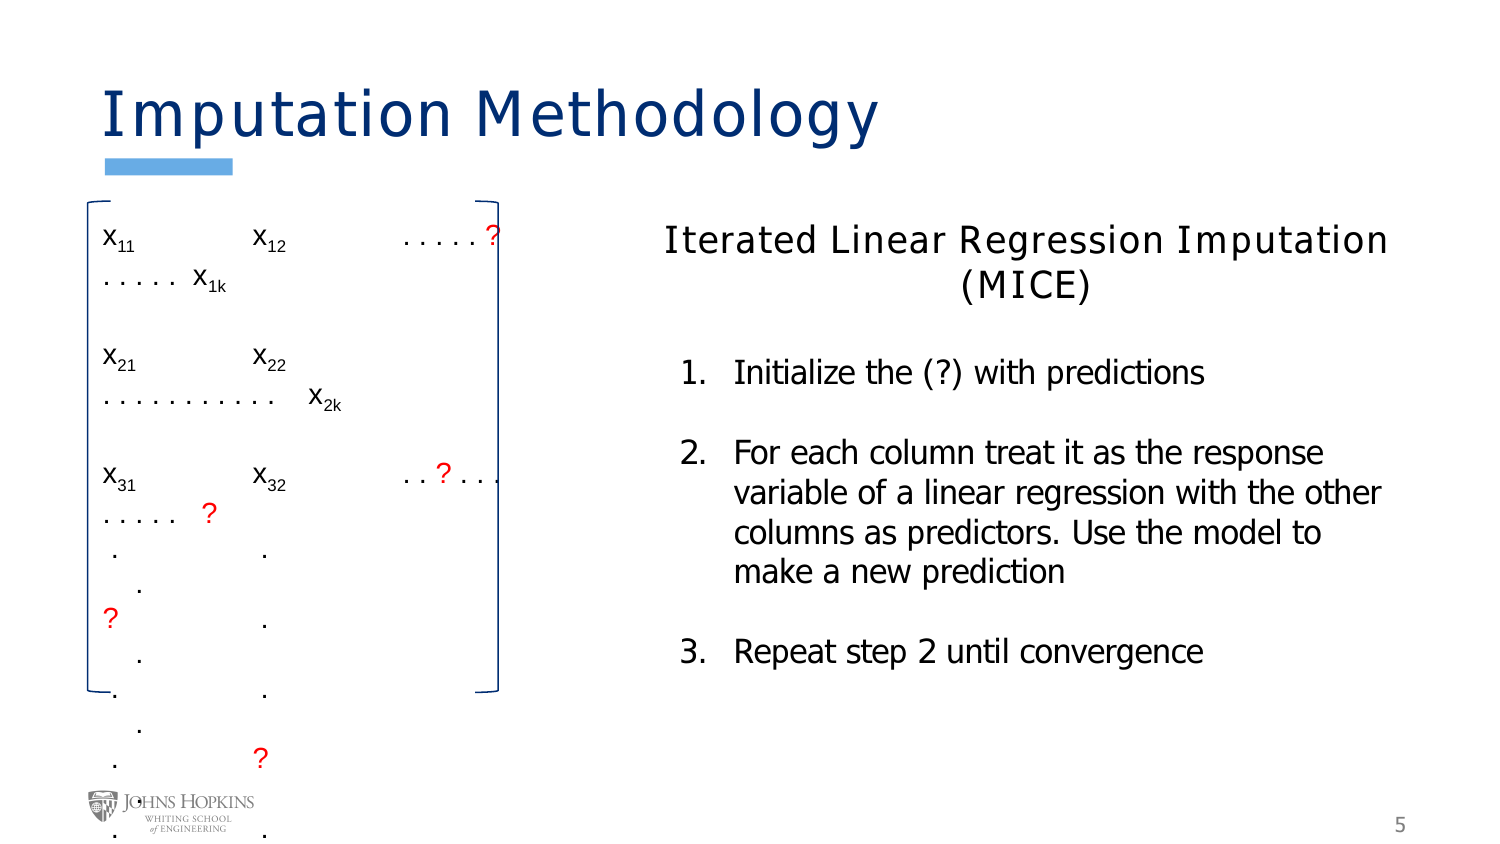

# Imputation Methodology
x11	x12	. . . . . ? . . . . .  x1k

x21	x22	. . . . . . . . . . .    x2k

x31	x32	. . ? . . . . . . . .   ?
 .	 .                                 .
?	 .                                 .
 .	 .                                 .
 .	?                                 .
 .	 .                                 .
 .	 .                                 ?
 .	 .                                 .
xn1	 xn2      . . . . . . . ? . . .     xnk

Iterated Linear Regression Imputation (MICE)

Initialize the (?) with predictions

For each column treat it as the response variable of a linear regression with the other columns as predictors. Use the model to make a new prediction

Repeat step 2 until convergence